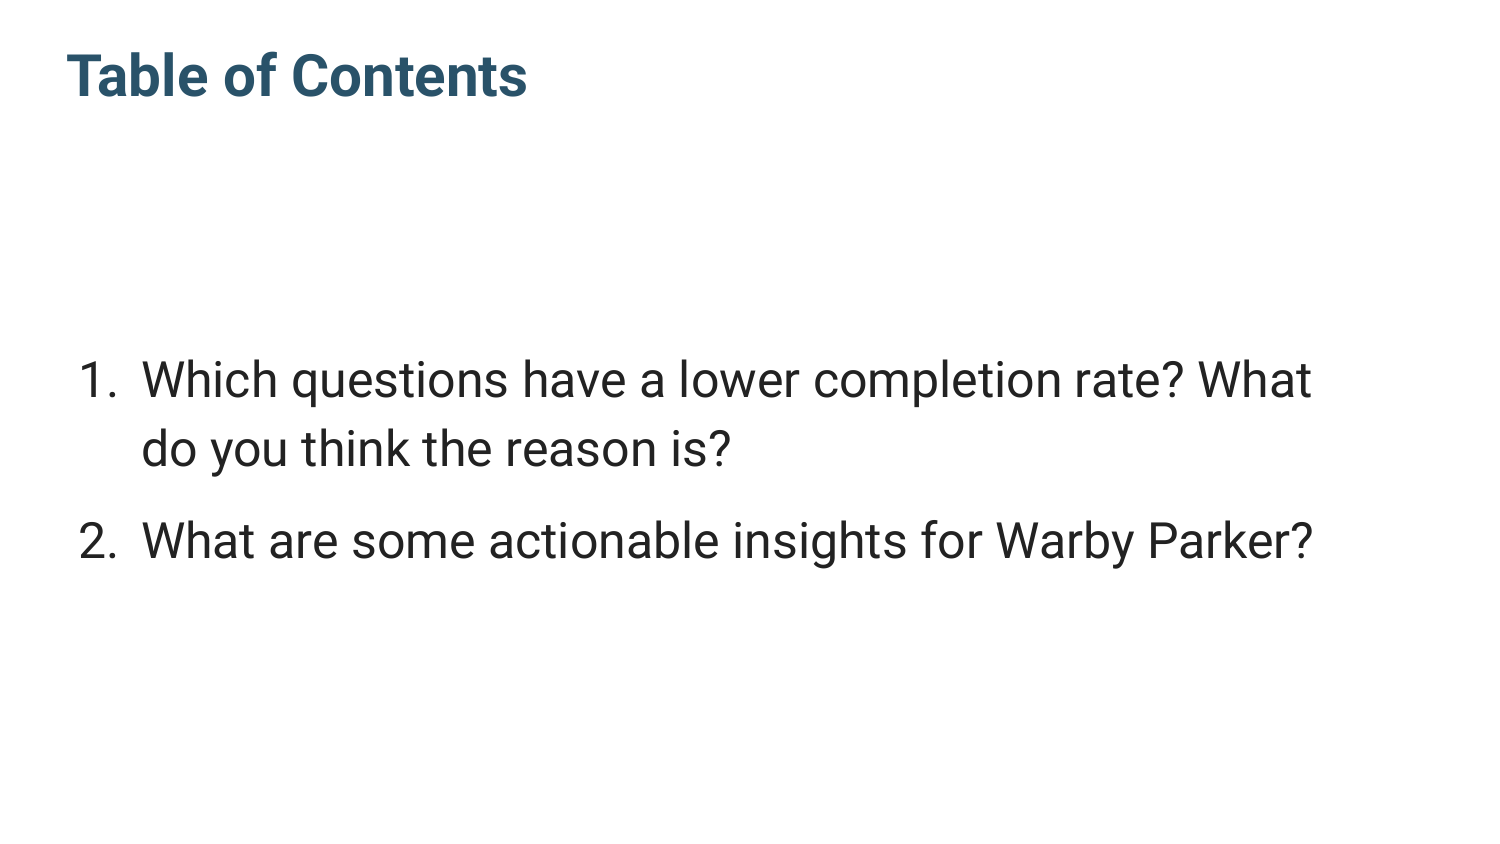

# Table of Contents
Which questions have a lower completion rate? What do you think the reason is?
What are some actionable insights for Warby Parker?